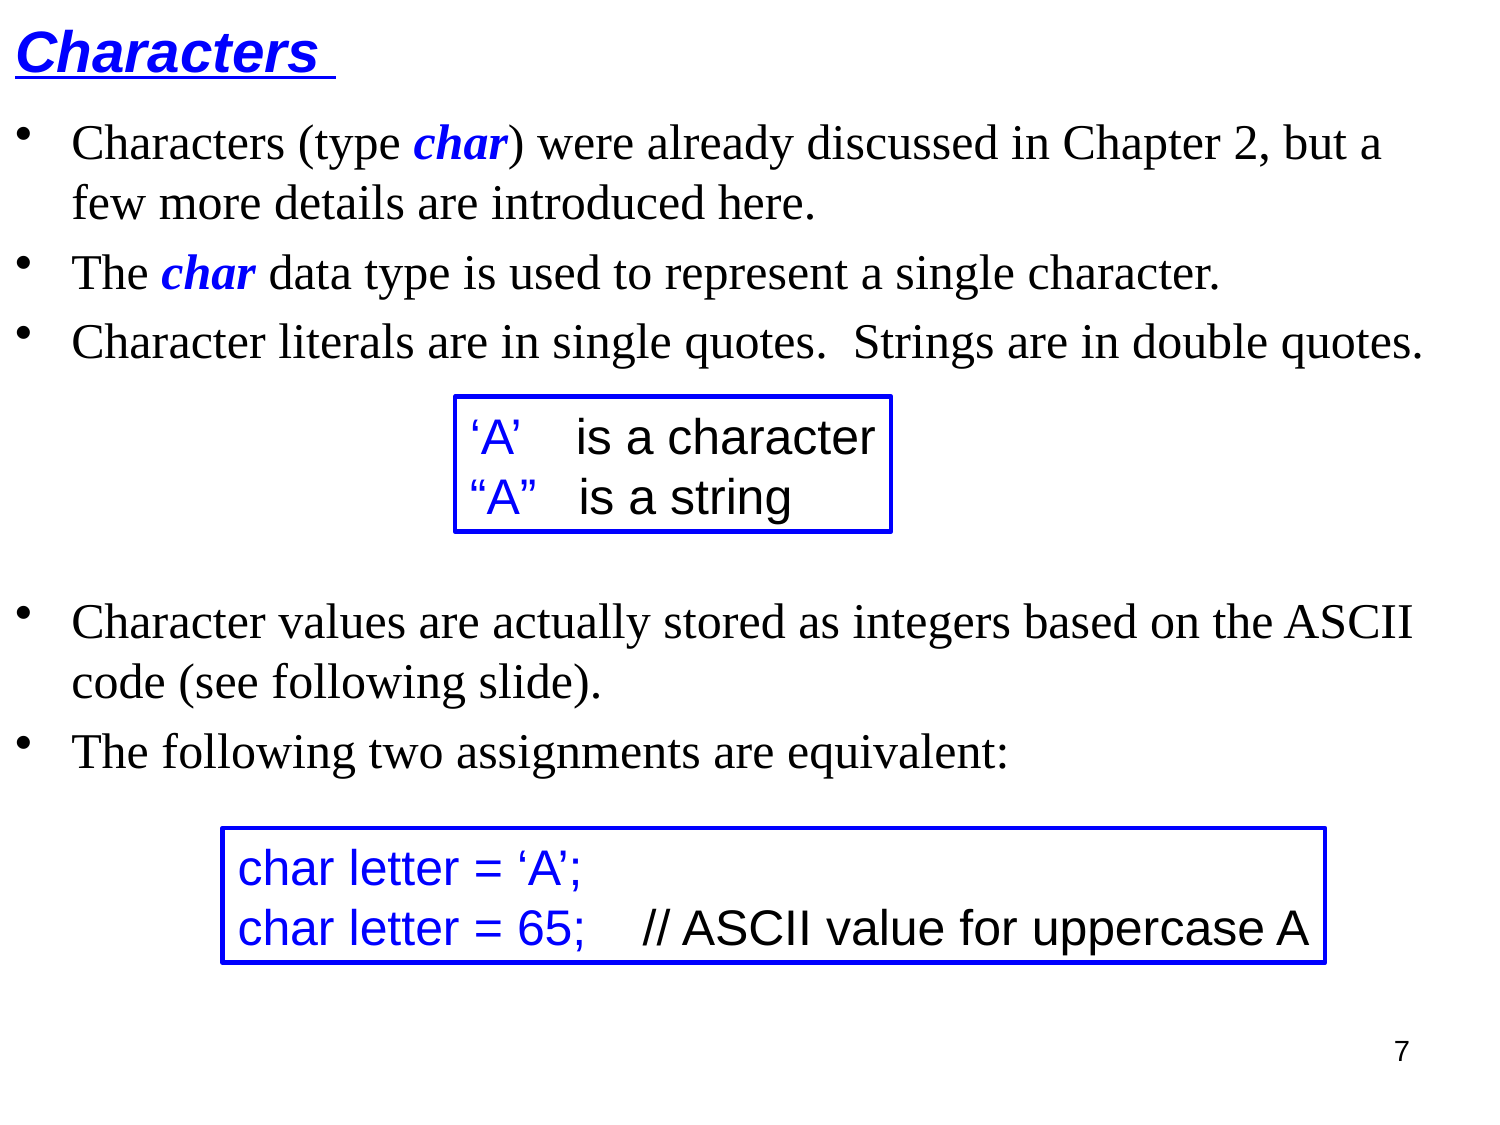

# Characters
Characters (type char) were already discussed in Chapter 2, but a few more details are introduced here.
The char data type is used to represent a single character.
Character literals are in single quotes.  Strings are in double quotes.

Character values are actually stored as integers based on the ASCII code (see following slide).
The following two assignments are equivalent:

‘A’    is a character
“A”   is a string
char letter = ‘A’;
char letter = 65;    // ASCII value for uppercase A
7